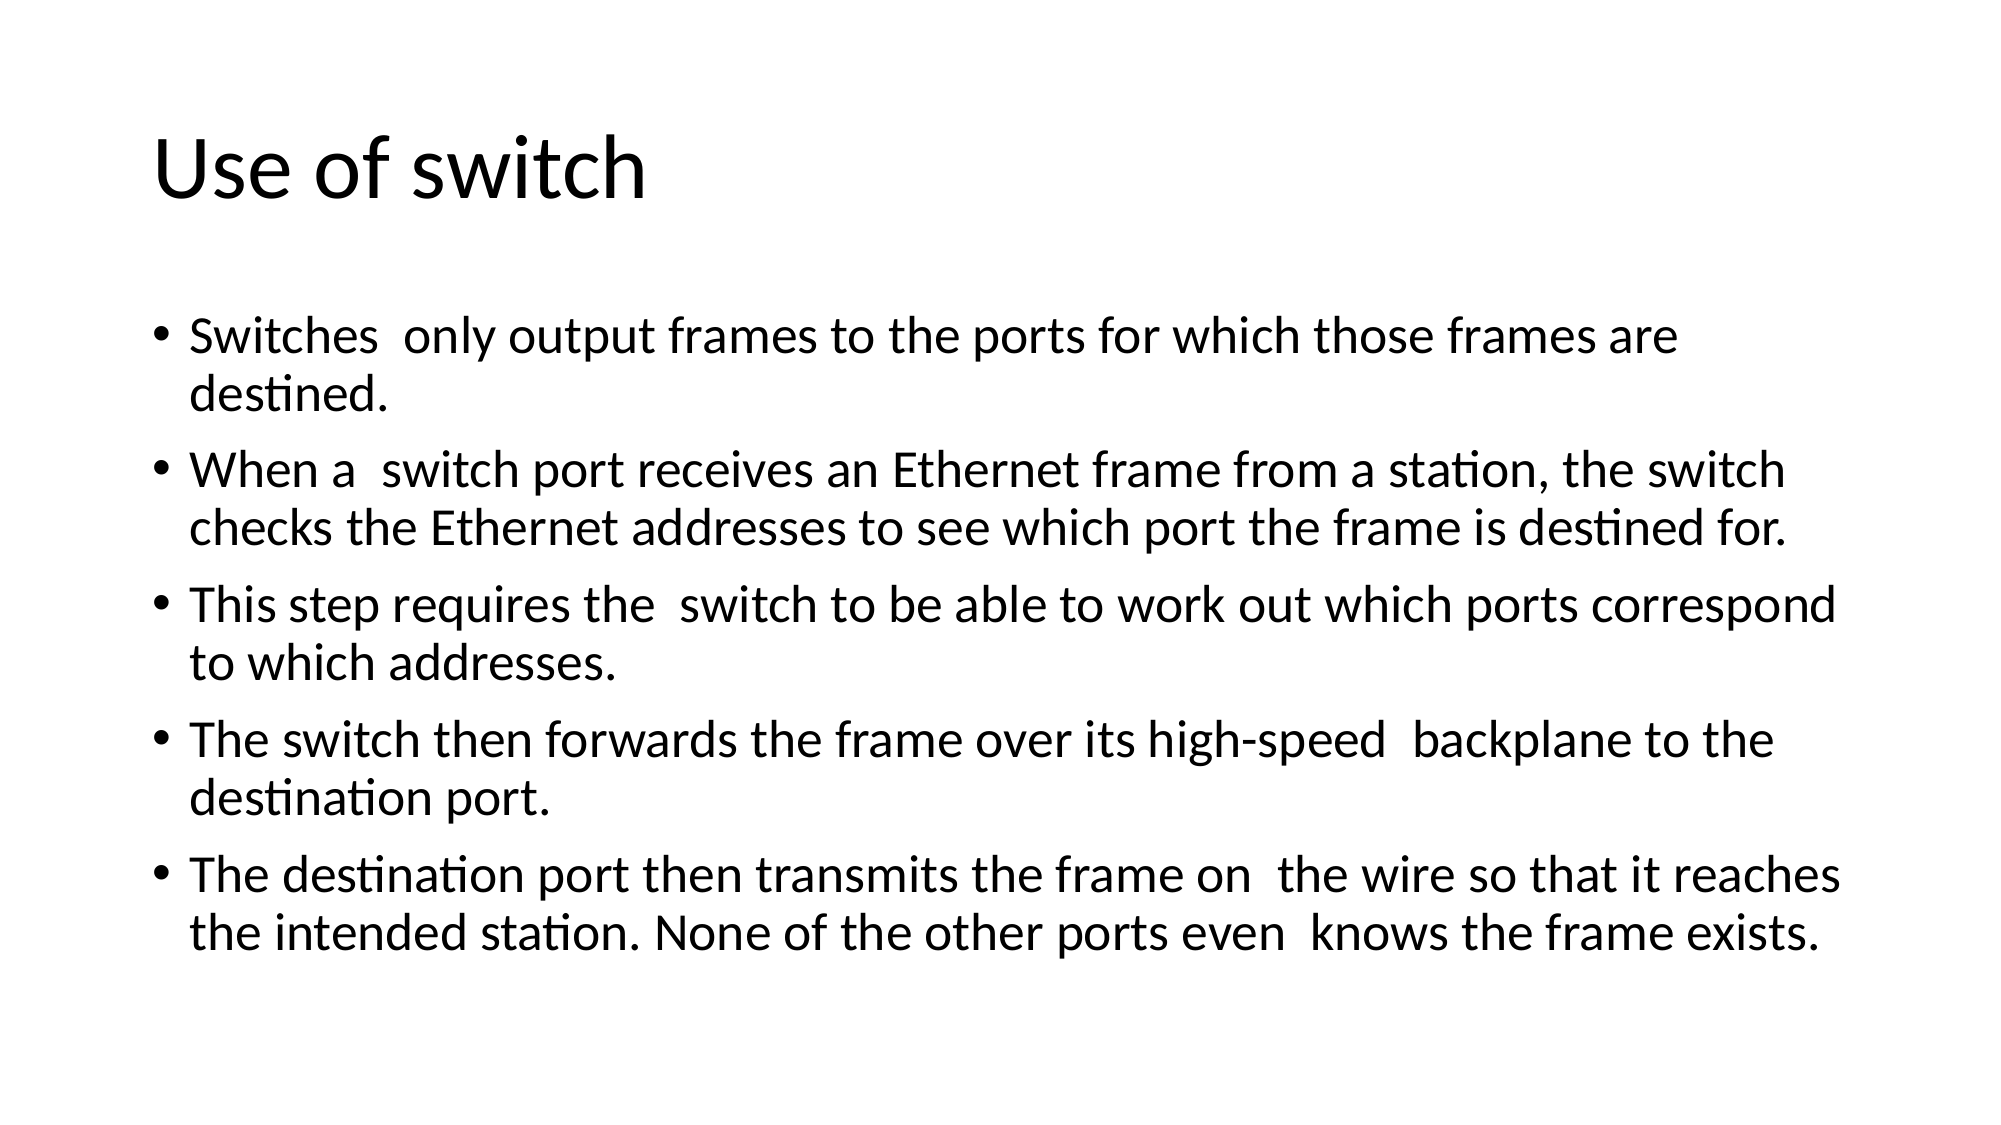

# Use of switch
Switches  only output frames to the ports for which those frames are destined.
When a  switch port receives an Ethernet frame from a station, the switch checks the Ethernet addresses to see which port the frame is destined for.
This step requires the  switch to be able to work out which ports correspond to which addresses.
The switch then forwards the frame over its high-speed  backplane to the destination port.
The destination port then transmits the frame on  the wire so that it reaches the intended station. None of the other ports even  knows the frame exists.